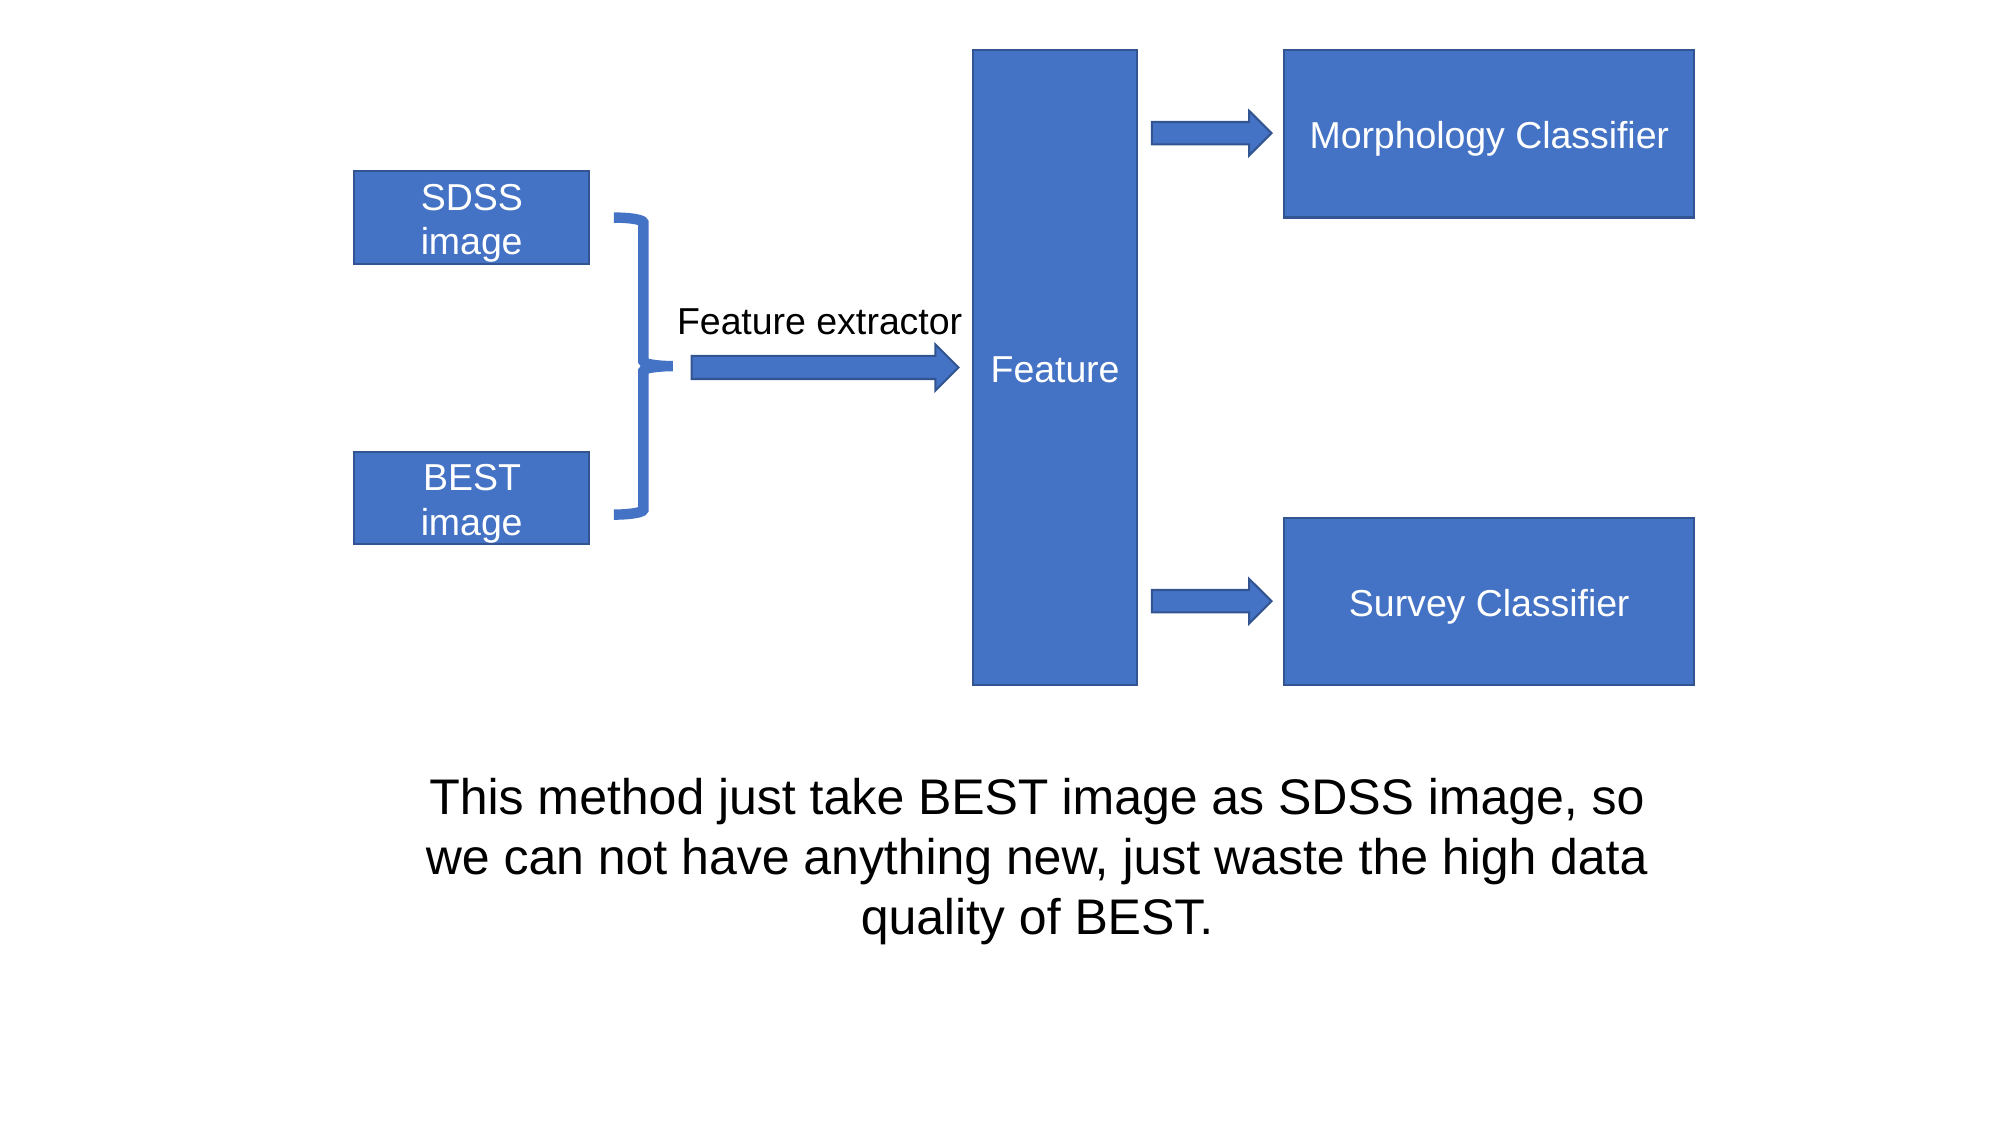

Feature
Morphology Classifier

SDSS image

Feature extractor

BEST image
Survey Classifier

This method just take BEST image as SDSS image, so we can not have anything new, just waste the high data quality of BEST.